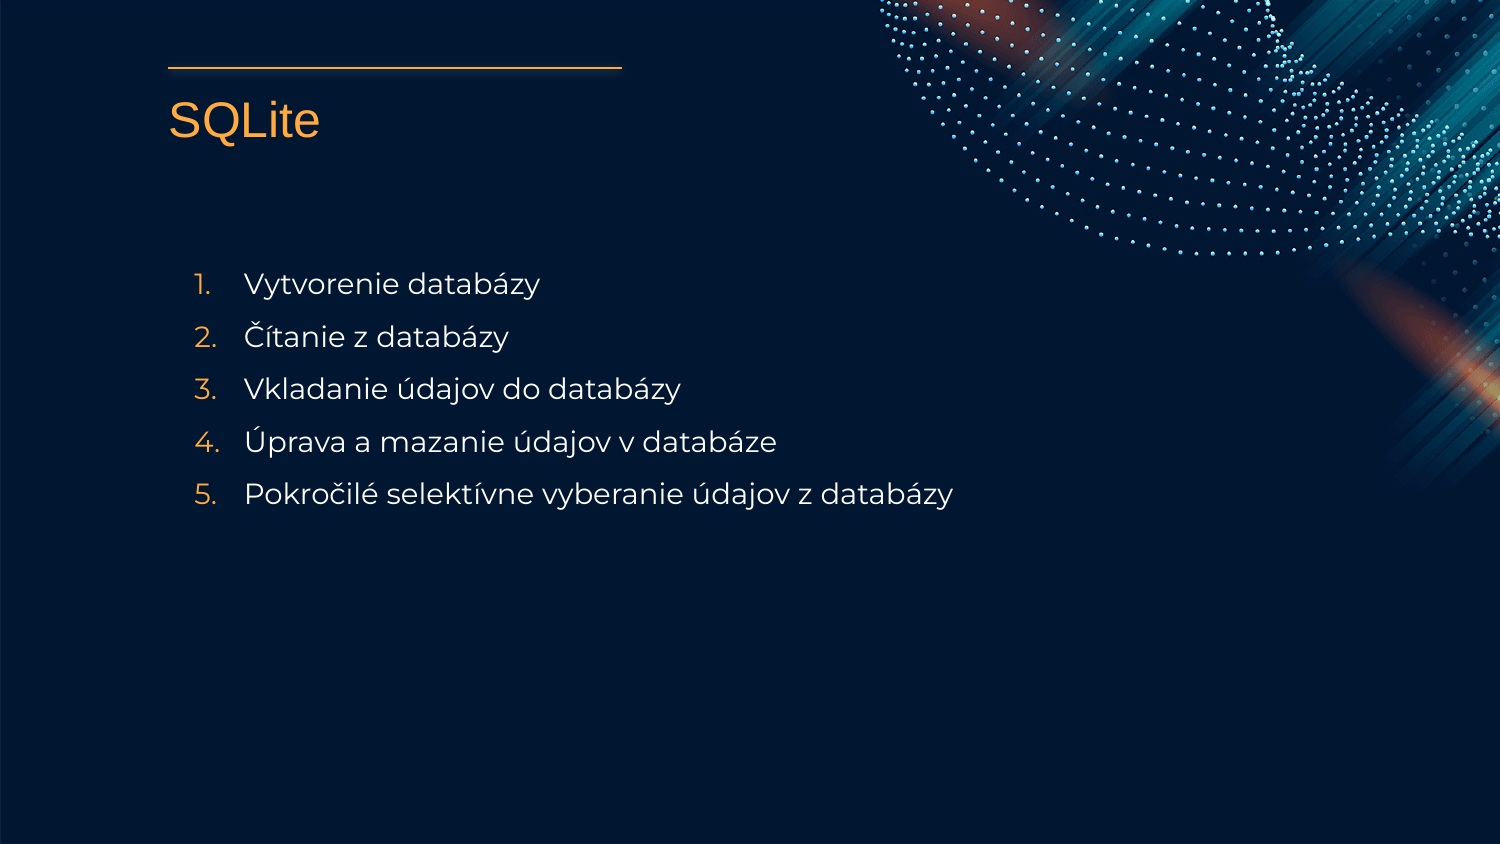

# SQLite

Vytvorenie databázy
Čítanie z databázy
Vkladanie údajov do databázy
Úprava a mazanie údajov v databáze
Pokročilé selektívne vyberanie údajov z databázy